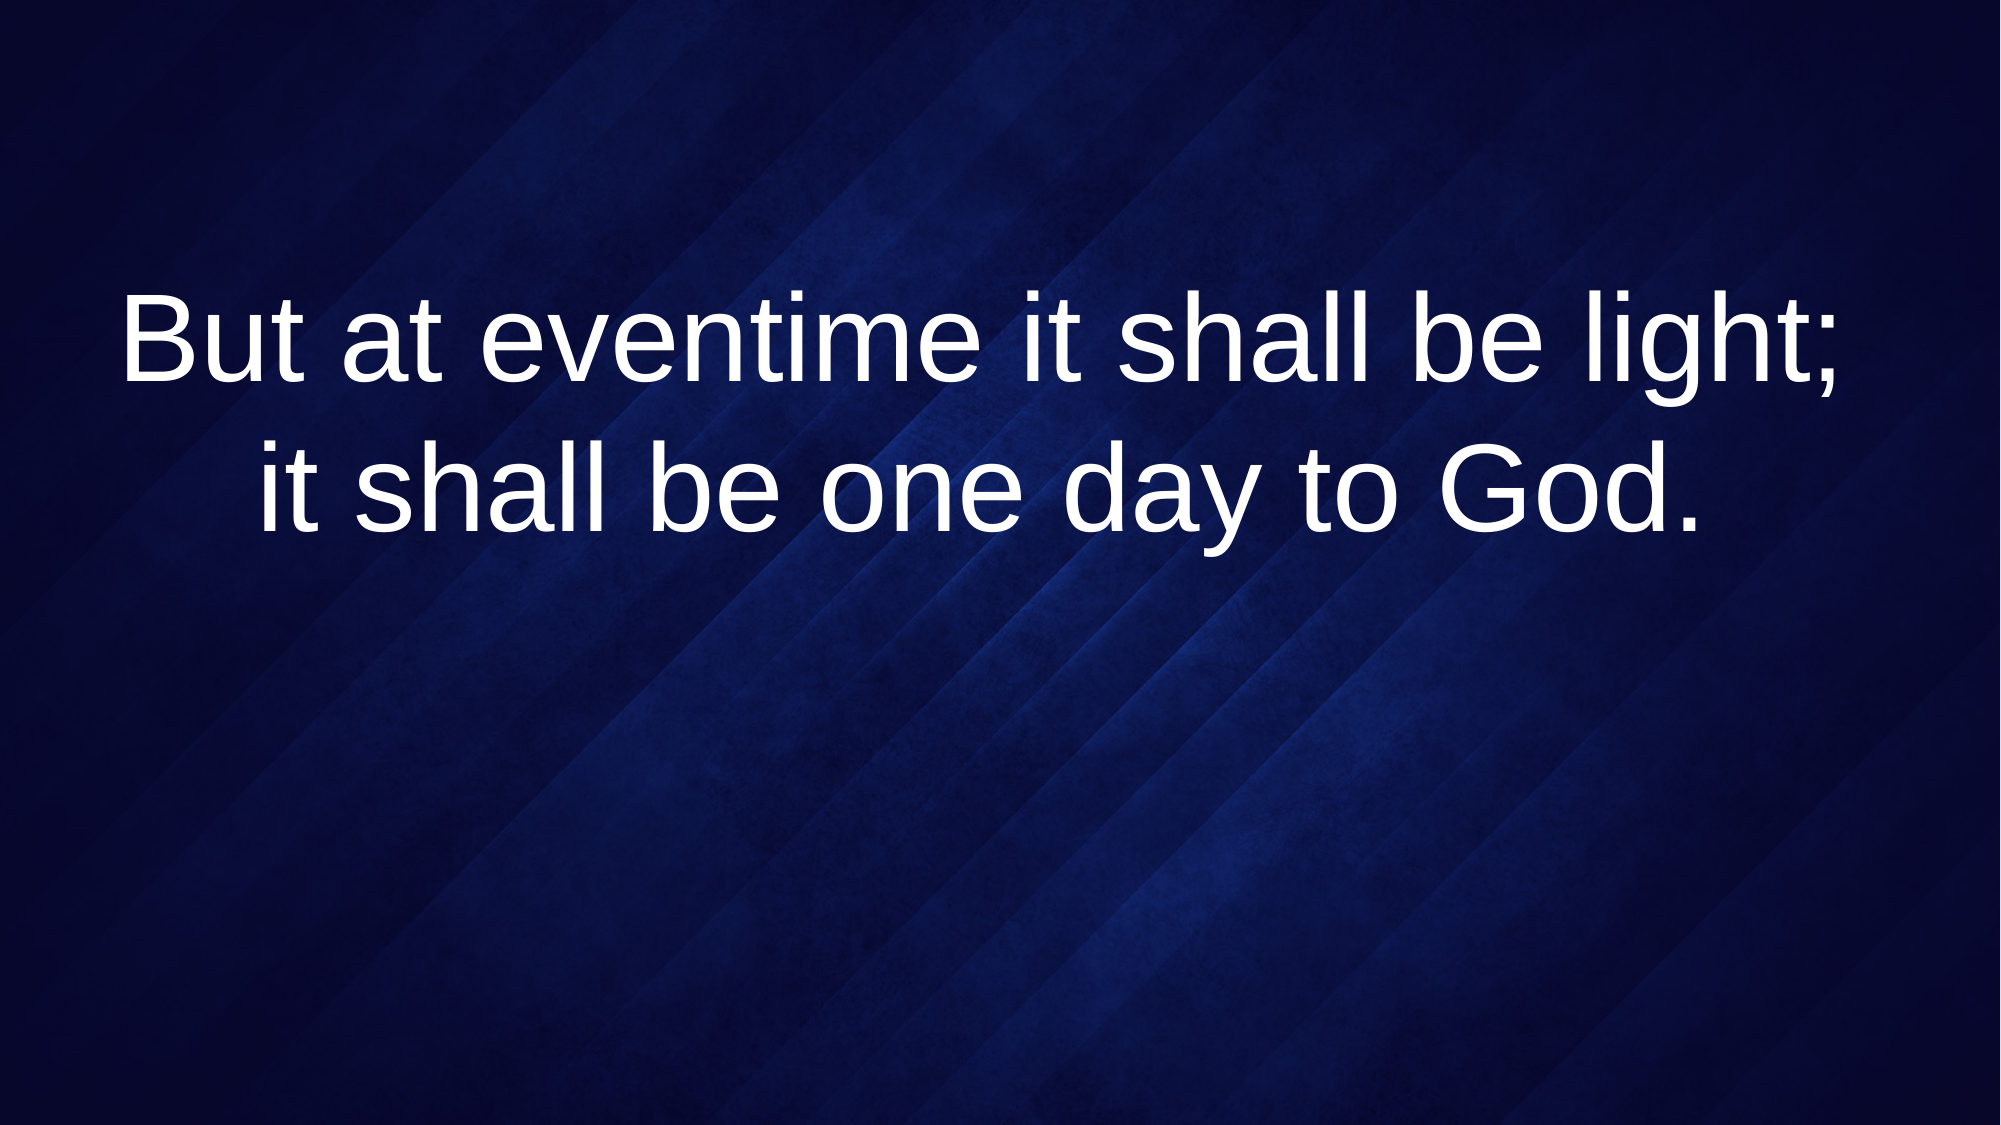

# But at eventime it shall be light; it shall be one day to God.